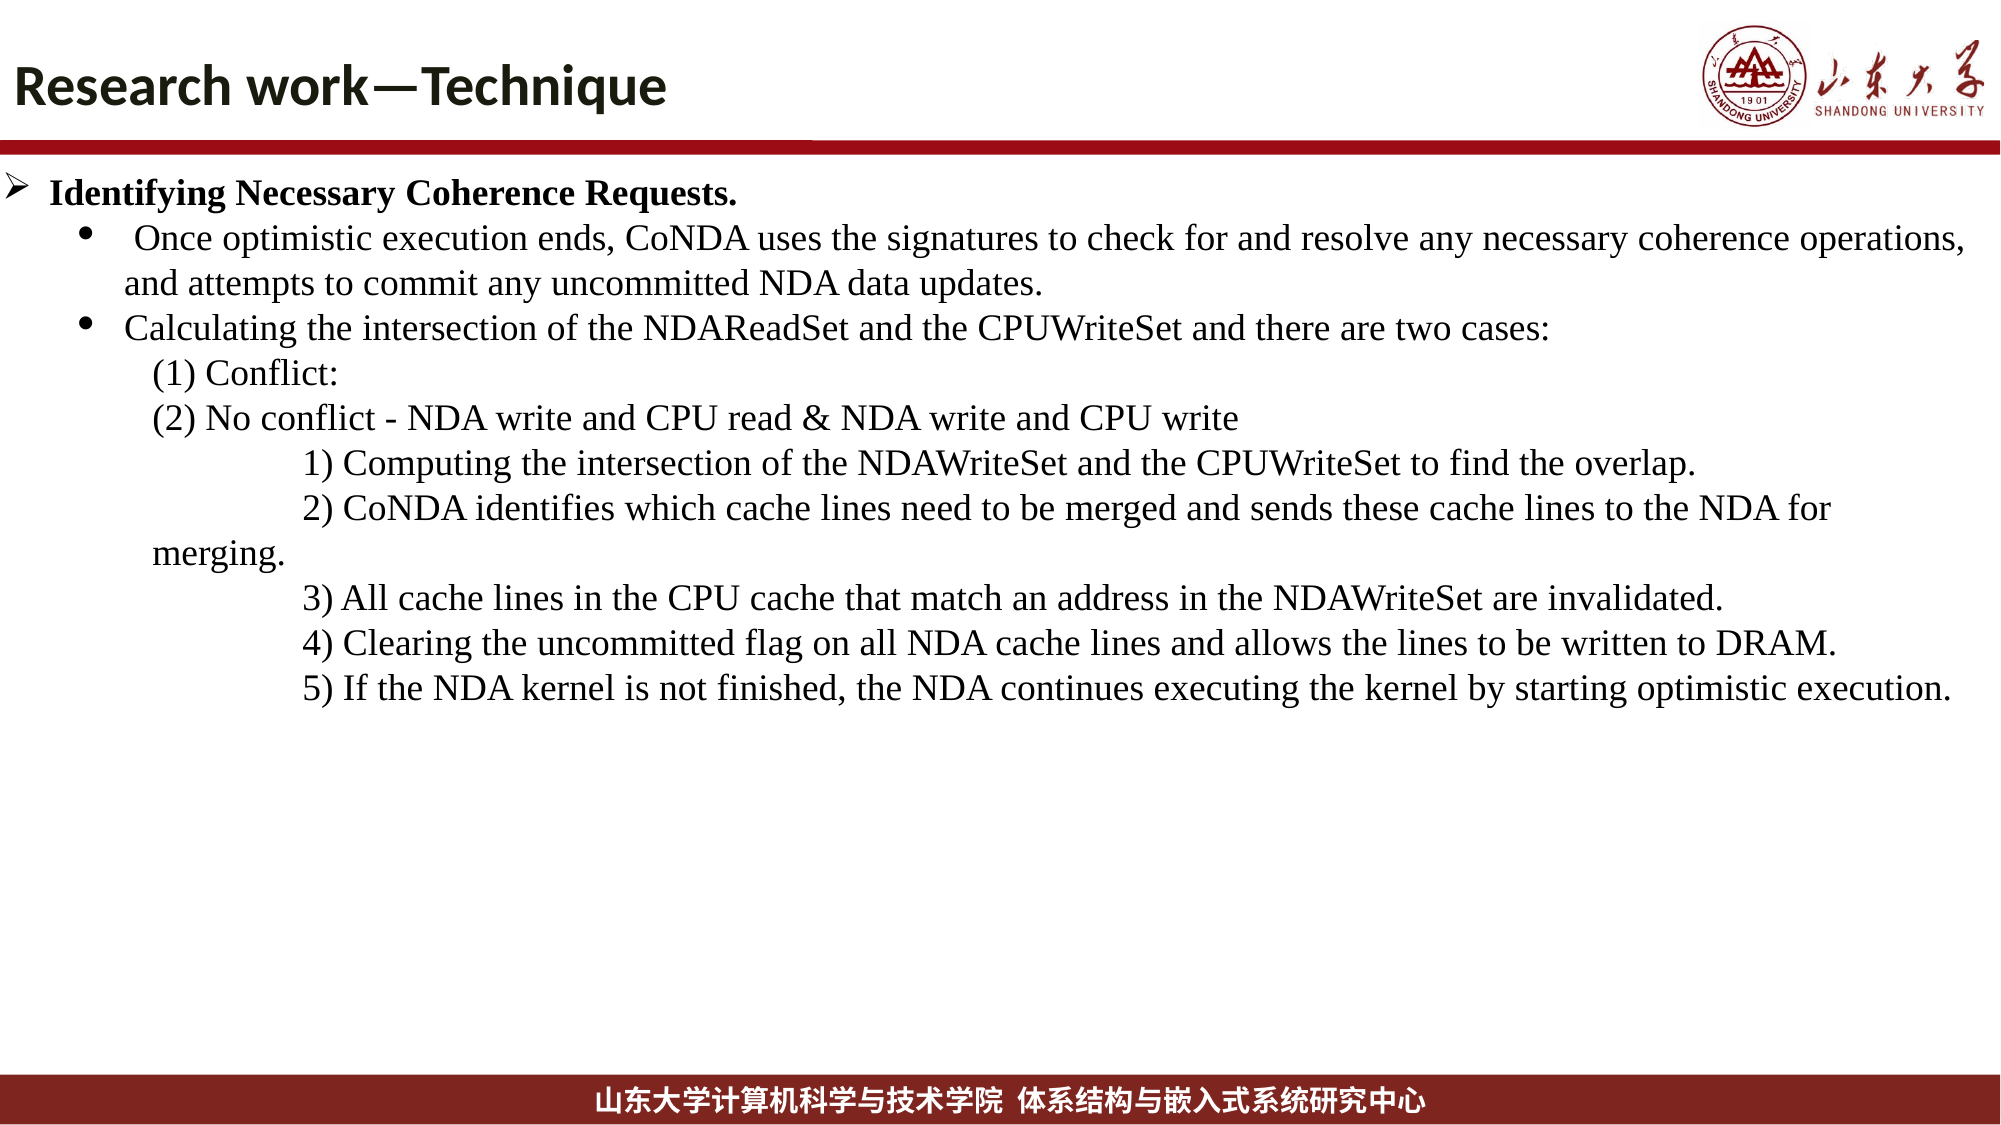

# Research work—Technique
Identifying Necessary Coherence Requests.
 Once optimistic execution ends, CoNDA uses the signatures to check for and resolve any necessary coherence operations, and attempts to commit any uncommitted NDA data updates.
Calculating the intersection of the NDAReadSet and the CPUWriteSet and there are two cases:
(1) Conflict:
(2) No conflict - NDA write and CPU read & NDA write and CPU write
	1) Computing the intersection of the NDAWriteSet and the CPUWriteSet to find the overlap.
	2) CoNDA identifies which cache lines need to be merged and sends these cache lines to the NDA for merging.
	3) All cache lines in the CPU cache that match an address in the NDAWriteSet are invalidated.
	4) Clearing the uncommitted flag on all NDA cache lines and allows the lines to be written to DRAM.
	5) If the NDA kernel is not finished, the NDA continues executing the kernel by starting optimistic execution.